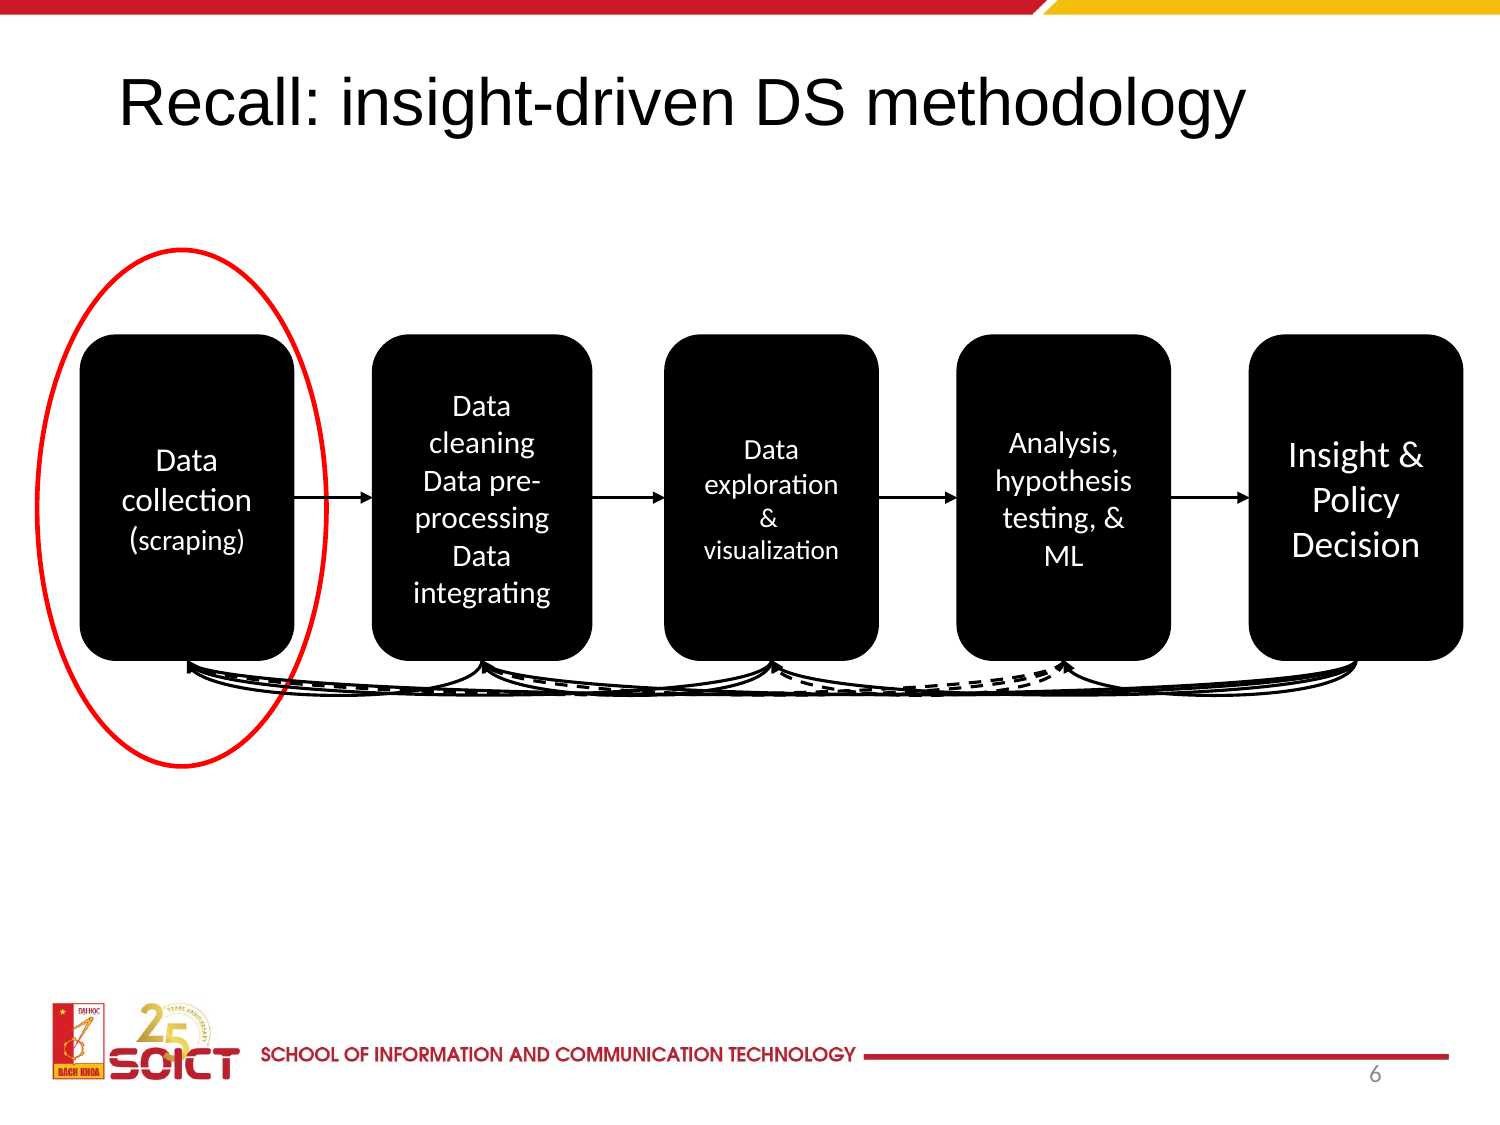

# Recall: insight-driven DS methodology

Data collection (scraping)
Data cleaning Data pre-processing
Data integrating
Data exploration
&
visualization
Analysis, hypothesis testing, & ML
Insight & Policy Decision
6